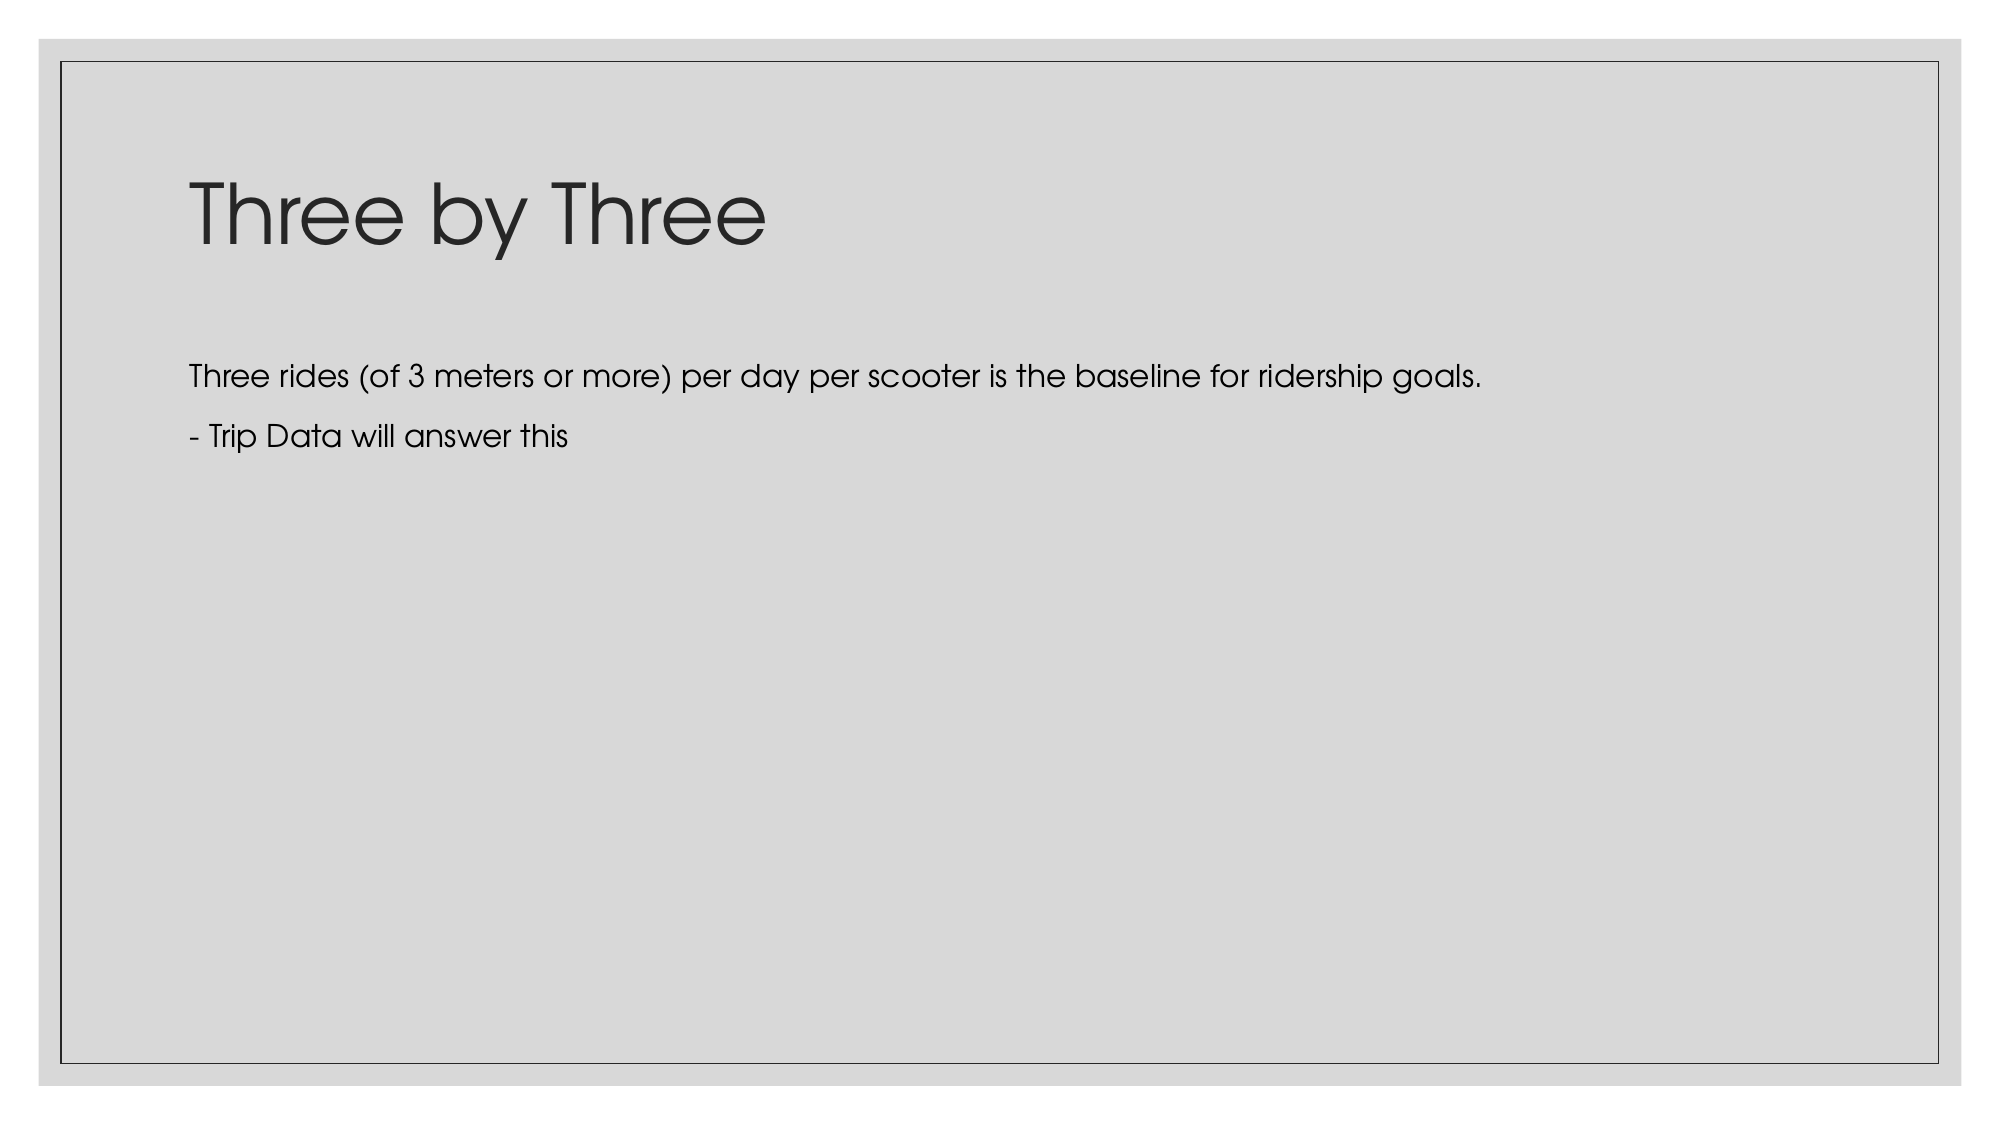

# Three by Three
Three rides (of 3 meters or more) per day per scooter is the baseline for ridership goals.
- Trip Data will answer this